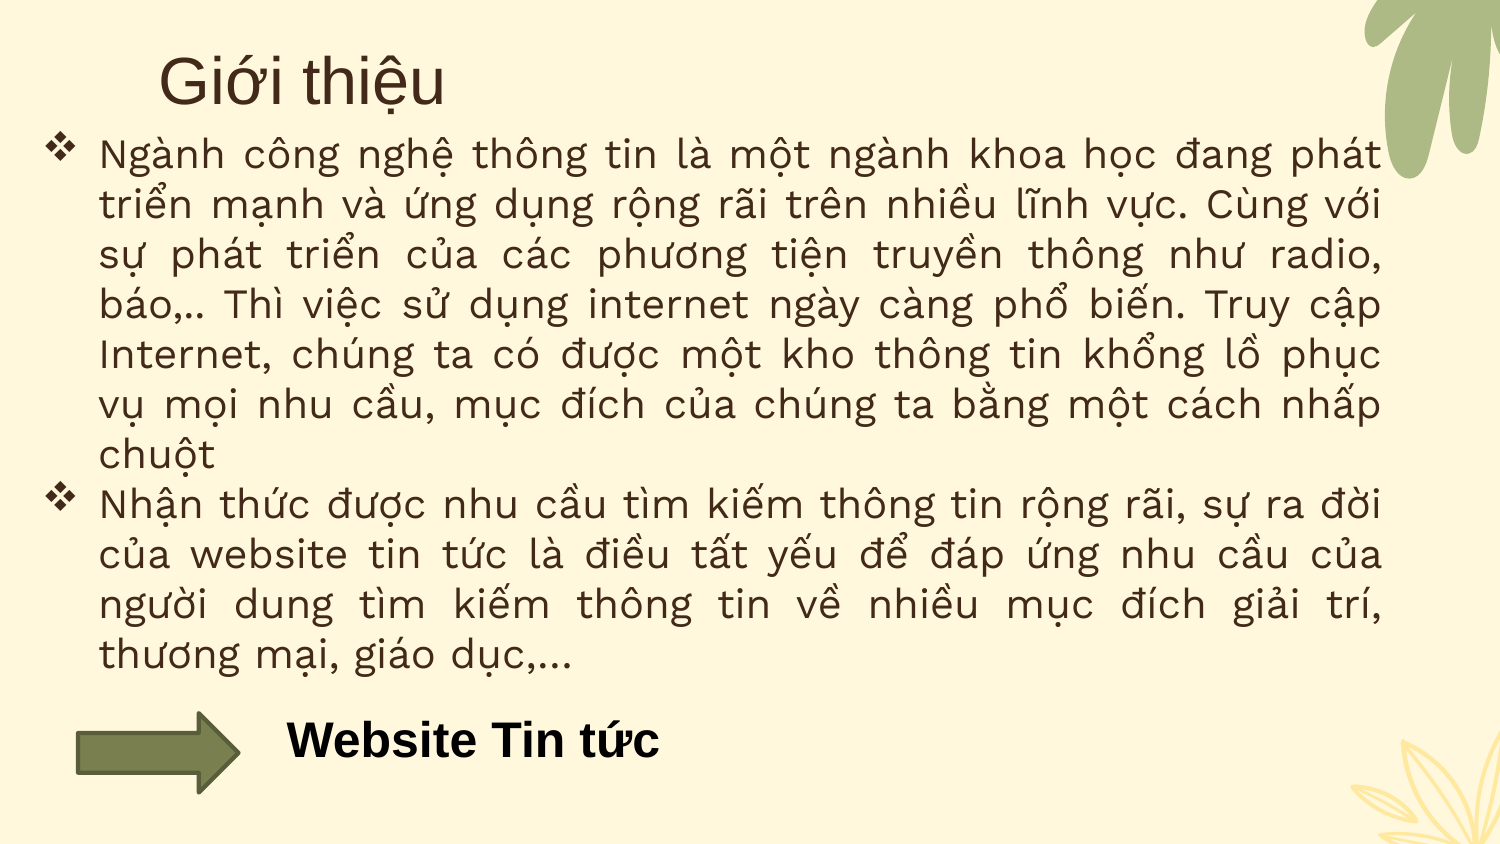

# Giới thiệu
Ngành công nghệ thông tin là một ngành khoa học đang phát triển mạnh và ứng dụng rộng rãi trên nhiều lĩnh vực. Cùng với sự phát triển của các phương tiện truyền thông như radio, báo,.. Thì việc sử dụng internet ngày càng phổ biến. Truy cập Internet, chúng ta có được một kho thông tin khổng lồ phục vụ mọi nhu cầu, mục đích của chúng ta bằng một cách nhấp chuột
Nhận thức được nhu cầu tìm kiếm thông tin rộng rãi, sự ra đời của website tin tức là điều tất yếu để đáp ứng nhu cầu của người dung tìm kiếm thông tin về nhiều mục đích giải trí, thương mại, giáo dục,…

Website Tin tức